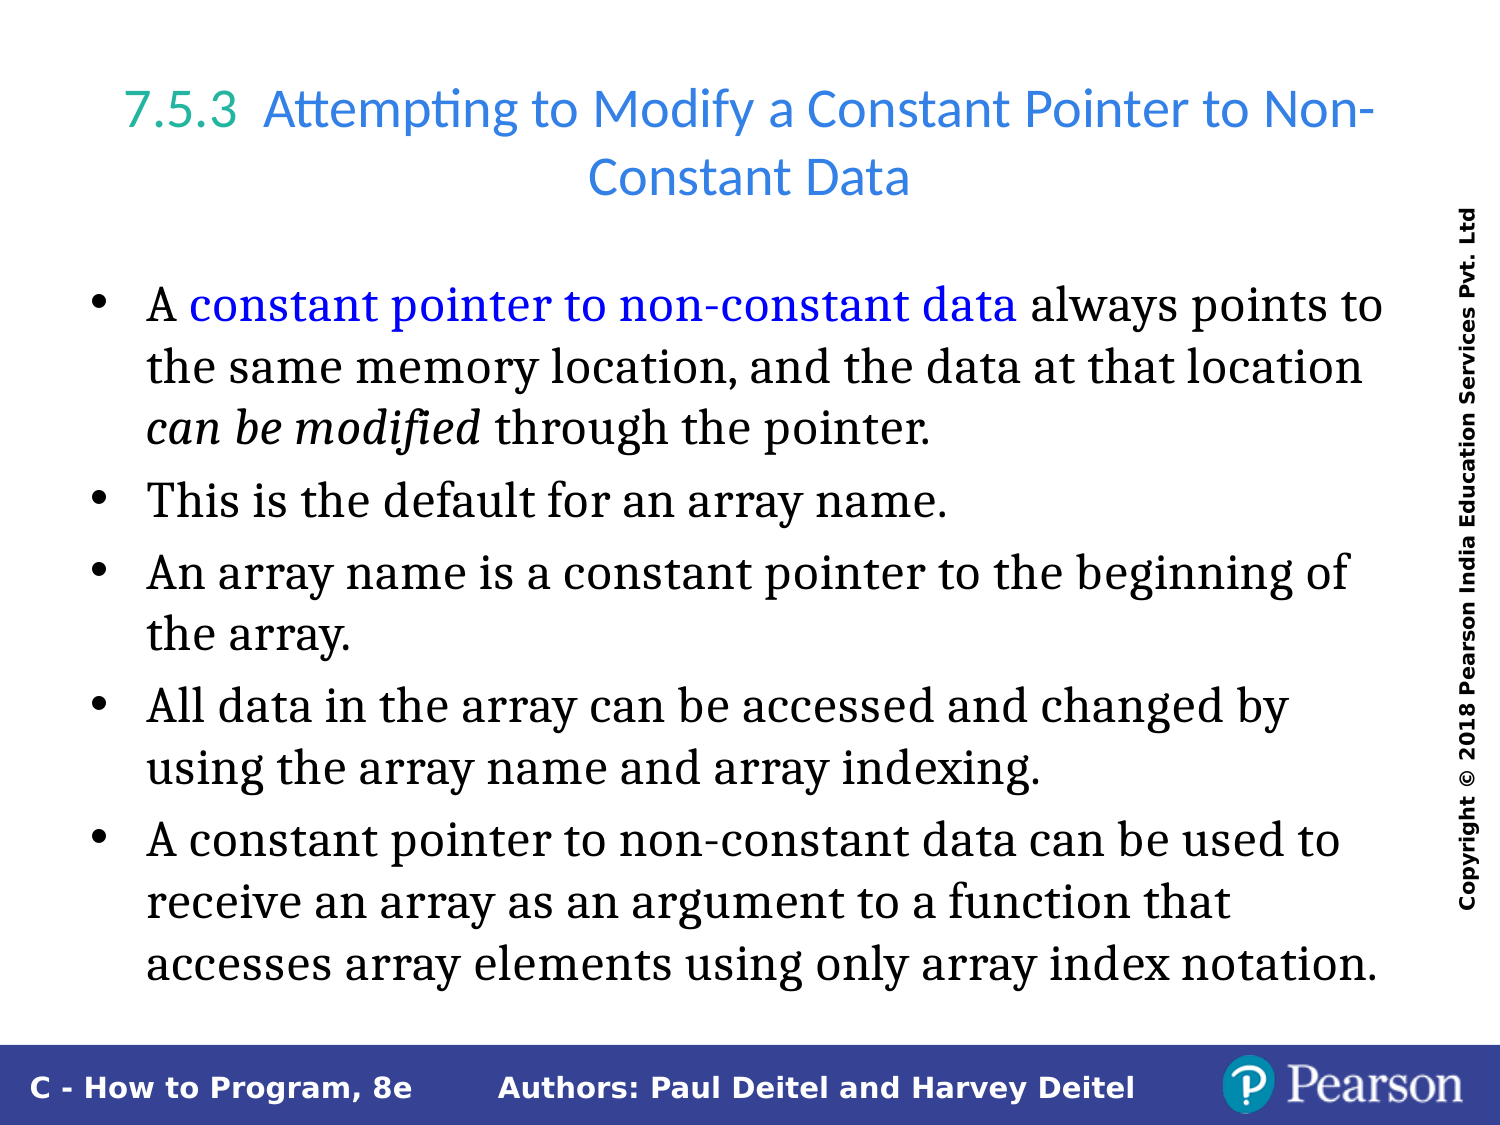

# 7.5.3  Attempting to Modify a Constant Pointer to Non-Constant Data
A constant pointer to non-constant data always points to the same memory location, and the data at that location can be modified through the pointer.
This is the default for an array name.
An array name is a constant pointer to the beginning of the array.
All data in the array can be accessed and changed by using the array name and array indexing.
A constant pointer to non-constant data can be used to receive an array as an argument to a function that accesses array elements using only array index notation.